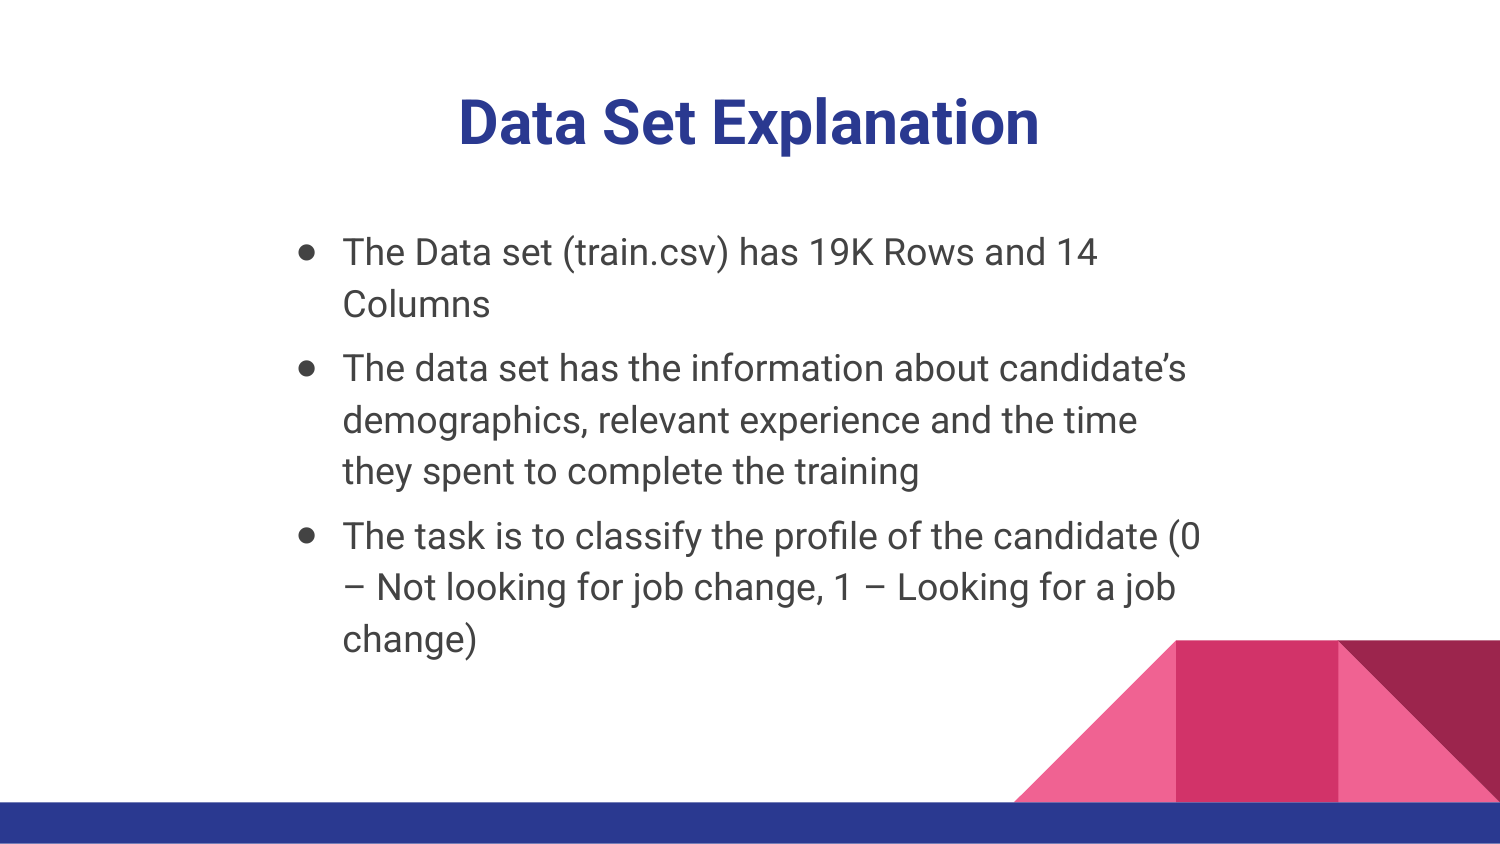

# Data Set Explanation
The Data set (train.csv) has 19K Rows and 14 Columns
The data set has the information about candidate’s demographics, relevant experience and the time they spent to complete the training
The task is to classify the profile of the candidate (0 – Not looking for job change, 1 – Looking for a job change)